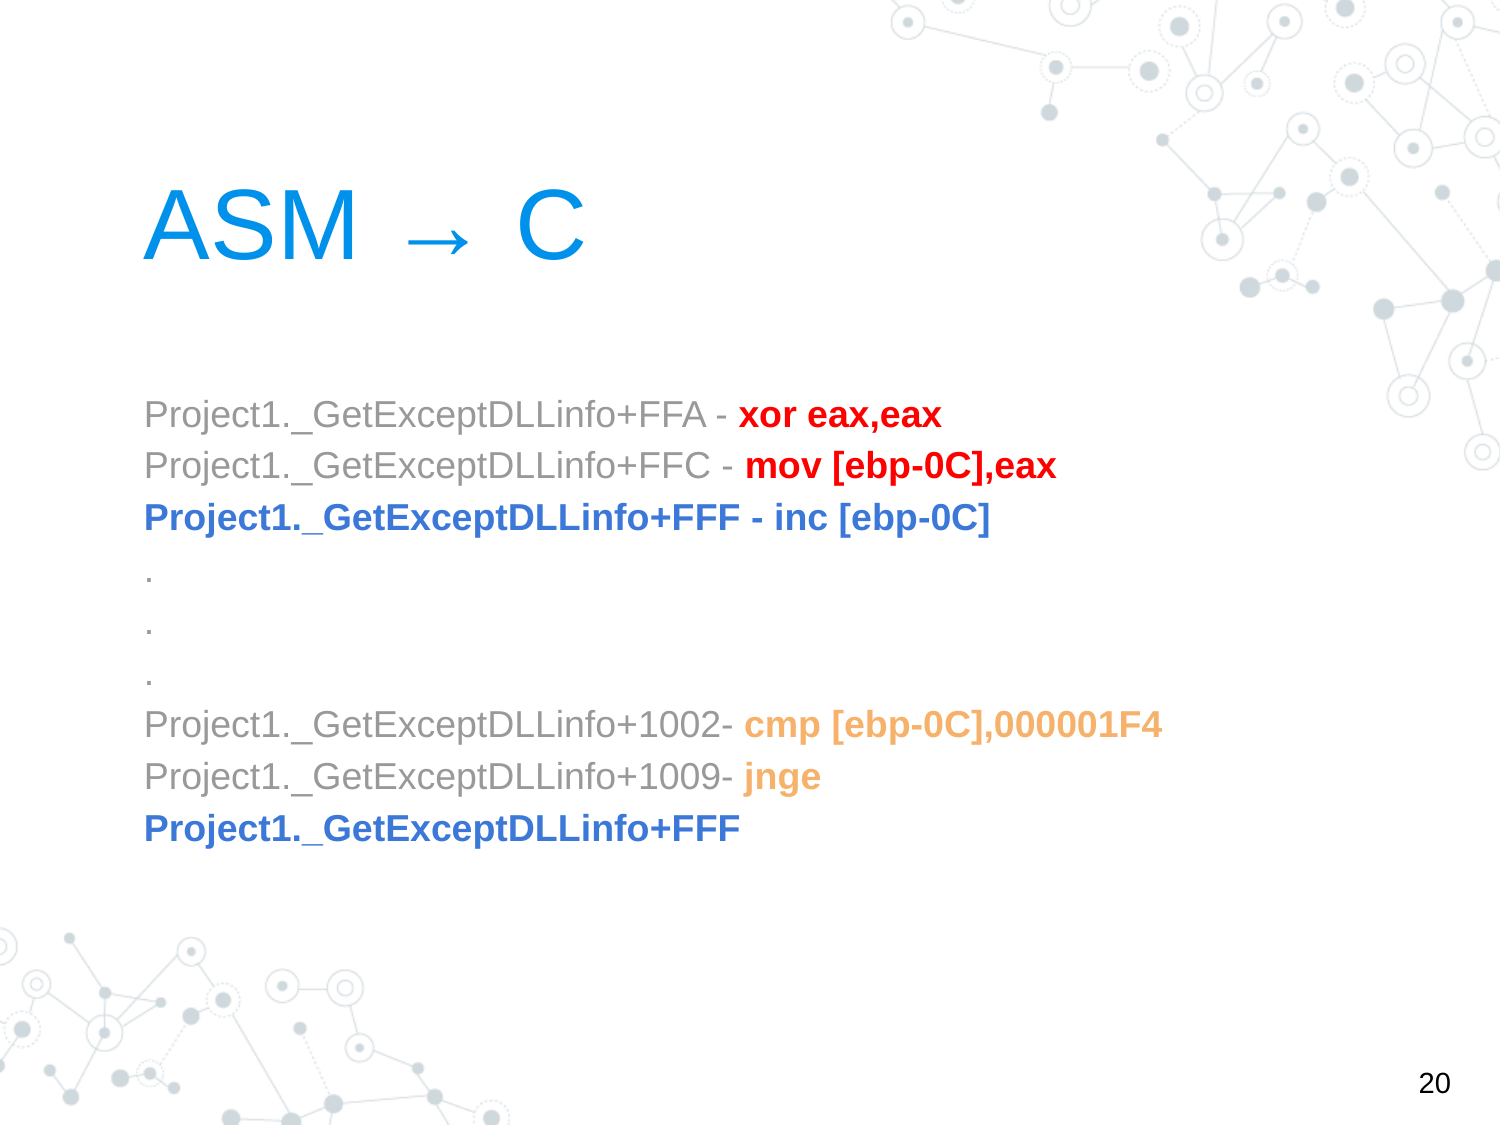

# ASM → C
Project1._GetExceptDLLinfo+FFA - xor eax,eax
Project1._GetExceptDLLinfo+FFC - mov [ebp-0C],eax
Project1._GetExceptDLLinfo+FFF - inc [ebp-0C]
.
.
.
Project1._GetExceptDLLinfo+1002- cmp [ebp-0C],000001F4
Project1._GetExceptDLLinfo+1009- jnge Project1._GetExceptDLLinfo+FFF
20